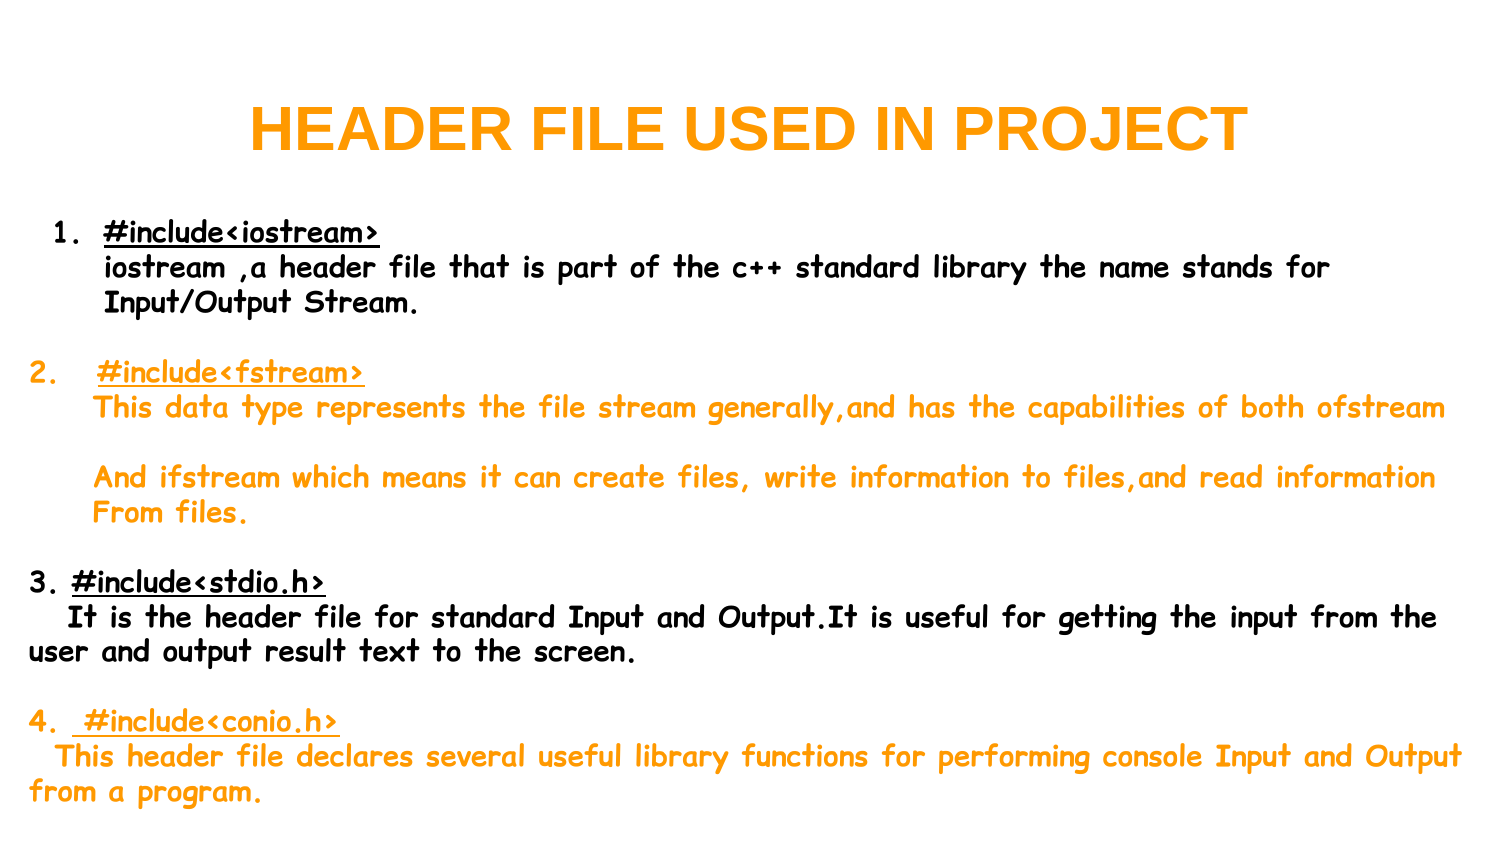

# HEADER FILE USED IN PROJECT
#include<iostream>
iostream ,a header file that is part of the c++ standard library the name stands for Input/Output Stream.

2.   #include<fstream>
     This data type represents the file stream generally,and has the capabilities of both ofstream
     And ifstream which means it can create files, write information to files,and read information
     From files.

3. #include<stdio.h>
   It is the header file for standard Input and Output.It is useful for getting the input from the user and output result text to the screen.

4.  #include<conio.h>
  This header file declares several useful library functions for performing console Input and Output from a program.